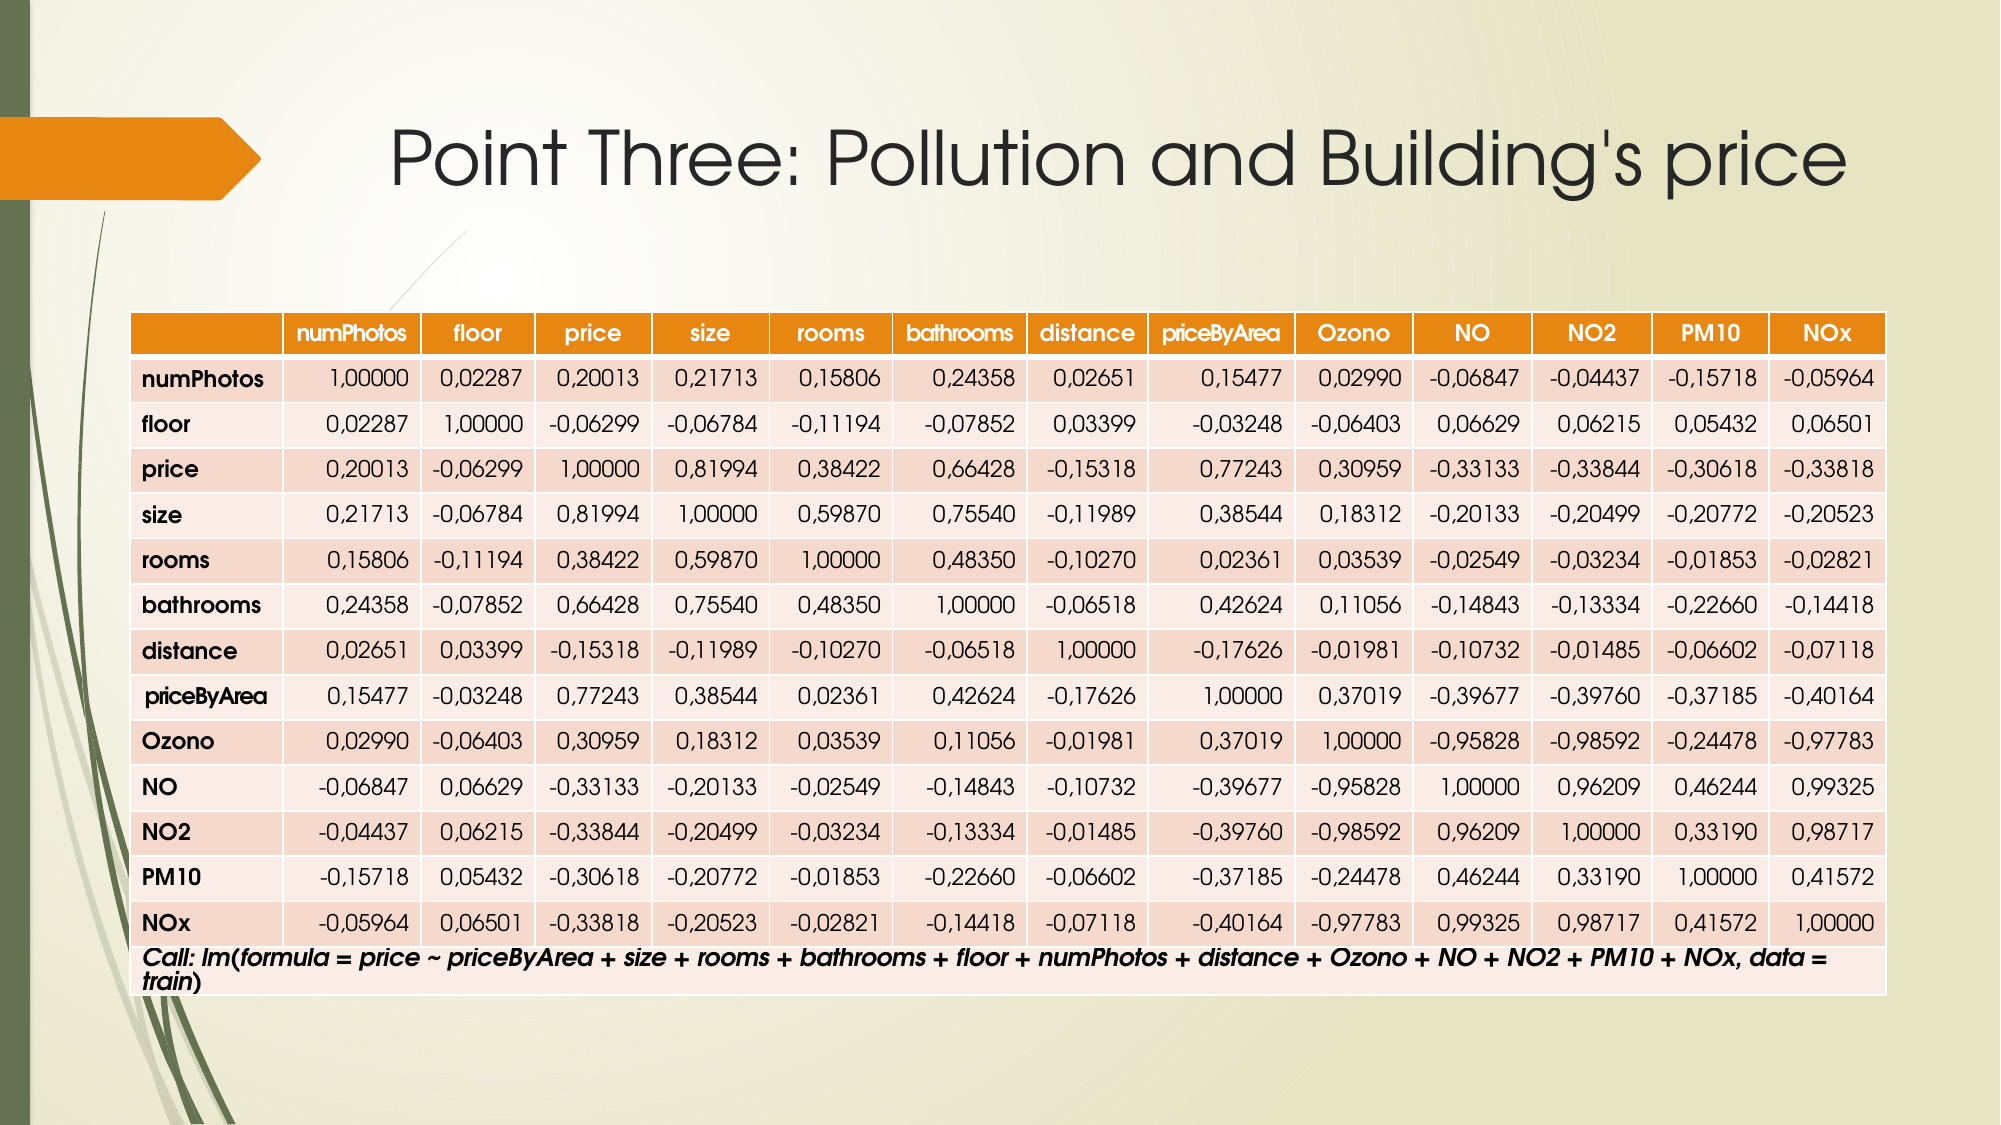

# Point Three: Pollution and Building's price
|  | numPhotos | floor | price | size | rooms | bathrooms | distance | priceByArea | Ozono | NO | NO2 | PM10 | NOx |
| --- | --- | --- | --- | --- | --- | --- | --- | --- | --- | --- | --- | --- | --- |
| numPhotos | 1,00000 | 0,02287 | 0,20013 | 0,21713 | 0,15806 | 0,24358 | 0,02651 | 0,15477 | 0,02990 | -0,06847 | -0,04437 | -0,15718 | -0,05964 |
| floor | 0,02287 | 1,00000 | -0,06299 | -0,06784 | -0,11194 | -0,07852 | 0,03399 | -0,03248 | -0,06403 | 0,06629 | 0,06215 | 0,05432 | 0,06501 |
| price | 0,20013 | -0,06299 | 1,00000 | 0,81994 | 0,38422 | 0,66428 | -0,15318 | 0,77243 | 0,30959 | -0,33133 | -0,33844 | -0,30618 | -0,33818 |
| size | 0,21713 | -0,06784 | 0,81994 | 1,00000 | 0,59870 | 0,75540 | -0,11989 | 0,38544 | 0,18312 | -0,20133 | -0,20499 | -0,20772 | -0,20523 |
| rooms | 0,15806 | -0,11194 | 0,38422 | 0,59870 | 1,00000 | 0,48350 | -0,10270 | 0,02361 | 0,03539 | -0,02549 | -0,03234 | -0,01853 | -0,02821 |
| bathrooms | 0,24358 | -0,07852 | 0,66428 | 0,75540 | 0,48350 | 1,00000 | -0,06518 | 0,42624 | 0,11056 | -0,14843 | -0,13334 | -0,22660 | -0,14418 |
| distance | 0,02651 | 0,03399 | -0,15318 | -0,11989 | -0,10270 | -0,06518 | 1,00000 | -0,17626 | -0,01981 | -0,10732 | -0,01485 | -0,06602 | -0,07118 |
| priceByArea | 0,15477 | -0,03248 | 0,77243 | 0,38544 | 0,02361 | 0,42624 | -0,17626 | 1,00000 | 0,37019 | -0,39677 | -0,39760 | -0,37185 | -0,40164 |
| Ozono | 0,02990 | -0,06403 | 0,30959 | 0,18312 | 0,03539 | 0,11056 | -0,01981 | 0,37019 | 1,00000 | -0,95828 | -0,98592 | -0,24478 | -0,97783 |
| NO | -0,06847 | 0,06629 | -0,33133 | -0,20133 | -0,02549 | -0,14843 | -0,10732 | -0,39677 | -0,95828 | 1,00000 | 0,96209 | 0,46244 | 0,99325 |
| NO2 | -0,04437 | 0,06215 | -0,33844 | -0,20499 | -0,03234 | -0,13334 | -0,01485 | -0,39760 | -0,98592 | 0,96209 | 1,00000 | 0,33190 | 0,98717 |
| PM10 | -0,15718 | 0,05432 | -0,30618 | -0,20772 | -0,01853 | -0,22660 | -0,06602 | -0,37185 | -0,24478 | 0,46244 | 0,33190 | 1,00000 | 0,41572 |
| NOx | -0,05964 | 0,06501 | -0,33818 | -0,20523 | -0,02821 | -0,14418 | -0,07118 | -0,40164 | -0,97783 | 0,99325 | 0,98717 | 0,41572 | 1,00000 |
| Call: lm(formula = price ~ priceByArea + size + rooms + bathrooms + floor + numPhotos + distance + Ozono + NO + NO2 + PM10 + NOx, data = train) |  |  |  |  |  |  |  |  |  |  |  |  |  |